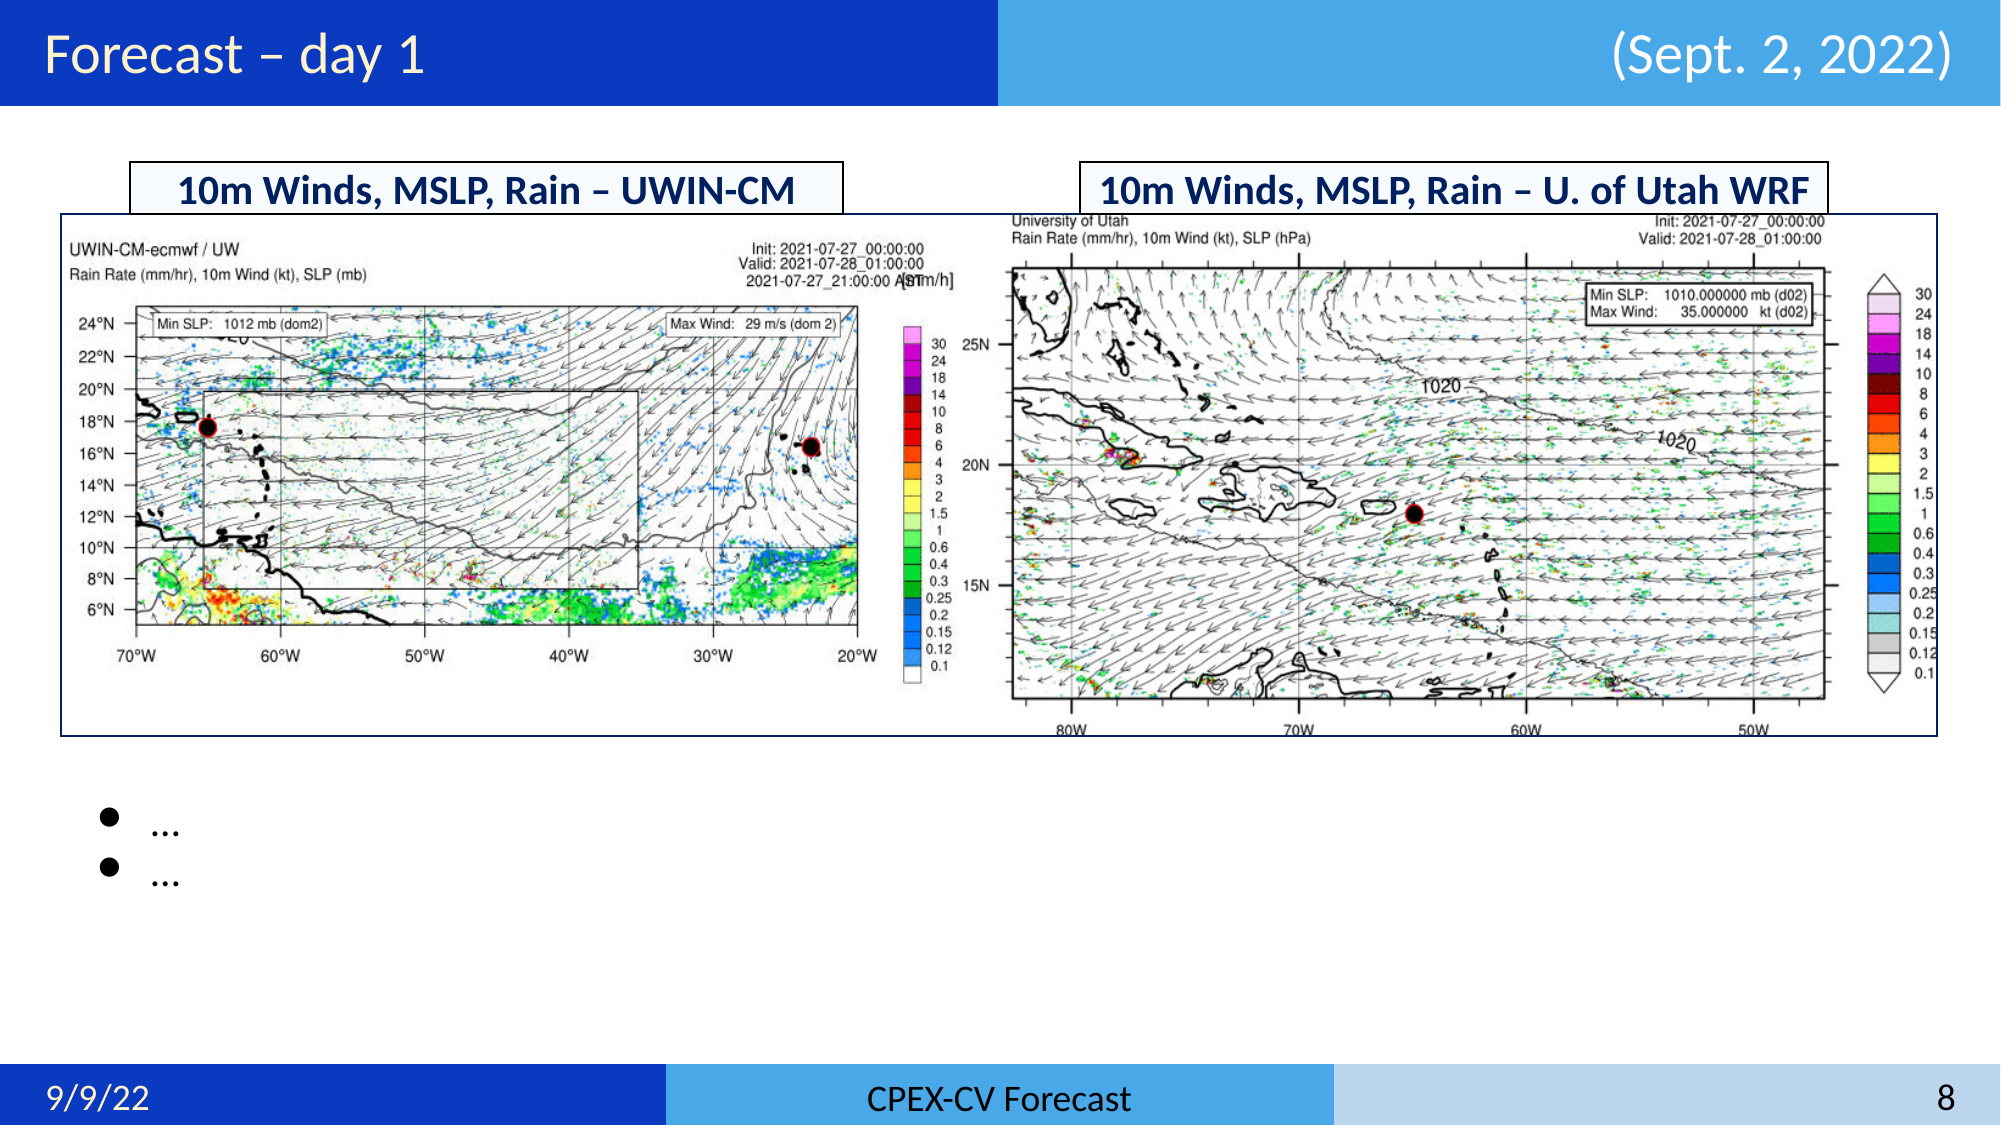

# Forecast – day 1
(Sept. 2, 2022)
10m Winds, MSLP, Rain – UWIN-CM
10m Winds, MSLP, Rain – U. of Utah WRF

…
…
9/9/22
8
CPEX-CV Forecast